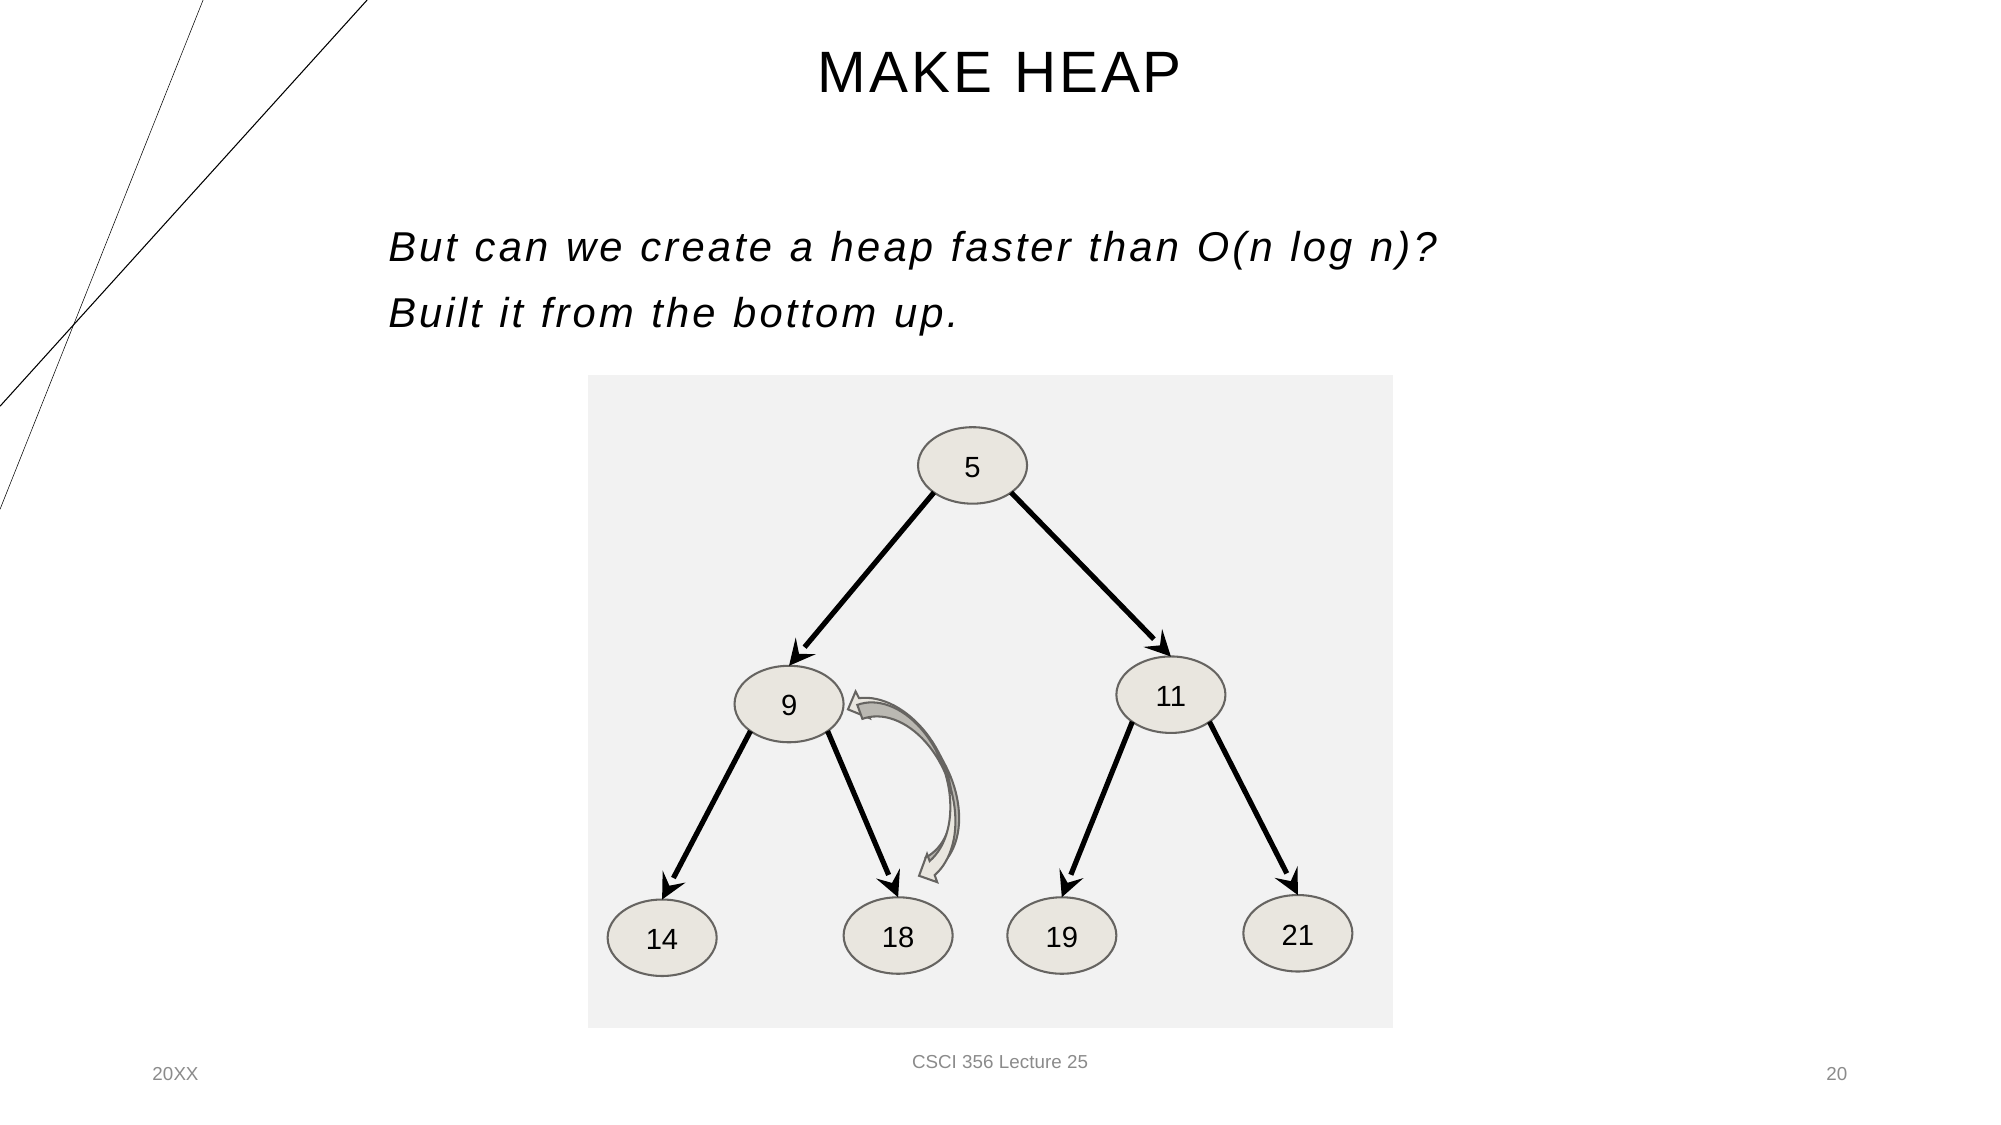

# Make heap
But can we create a heap faster than O(n log n)?
Built it from the bottom up.

5
11
9
21
18
19
14

20XX
CSCI 356 Lecture 25

20